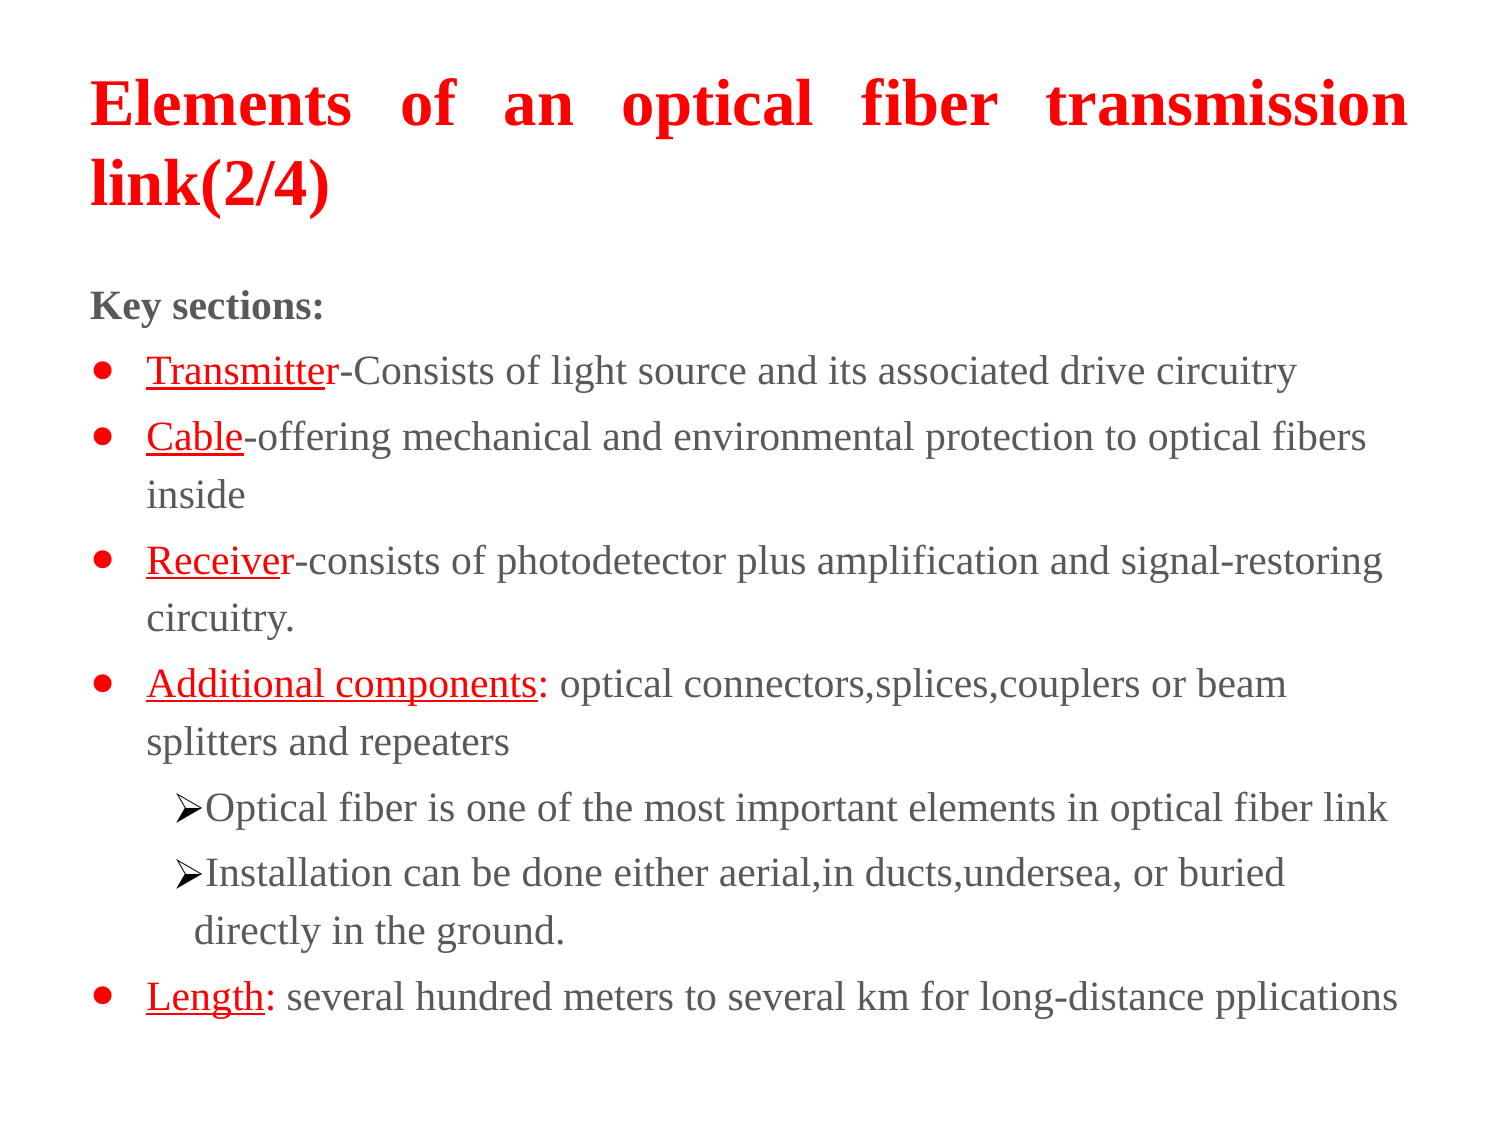

# Elements of an optical fiber transmission link(2/4)
Key sections:
Transmitter-Consists of light source and its associated drive circuitry
Cable-offering mechanical and environmental protection to optical fibers inside
Receiver-consists of photodetector plus amplification and signal-restoring circuitry.
Additional components: optical connectors,splices,couplers or beam splitters and repeaters
Optical fiber is one of the most important elements in optical fiber link
Installation can be done either aerial,in ducts,undersea, or buried directly in the ground.
Length: several hundred meters to several km for long-distance pplications